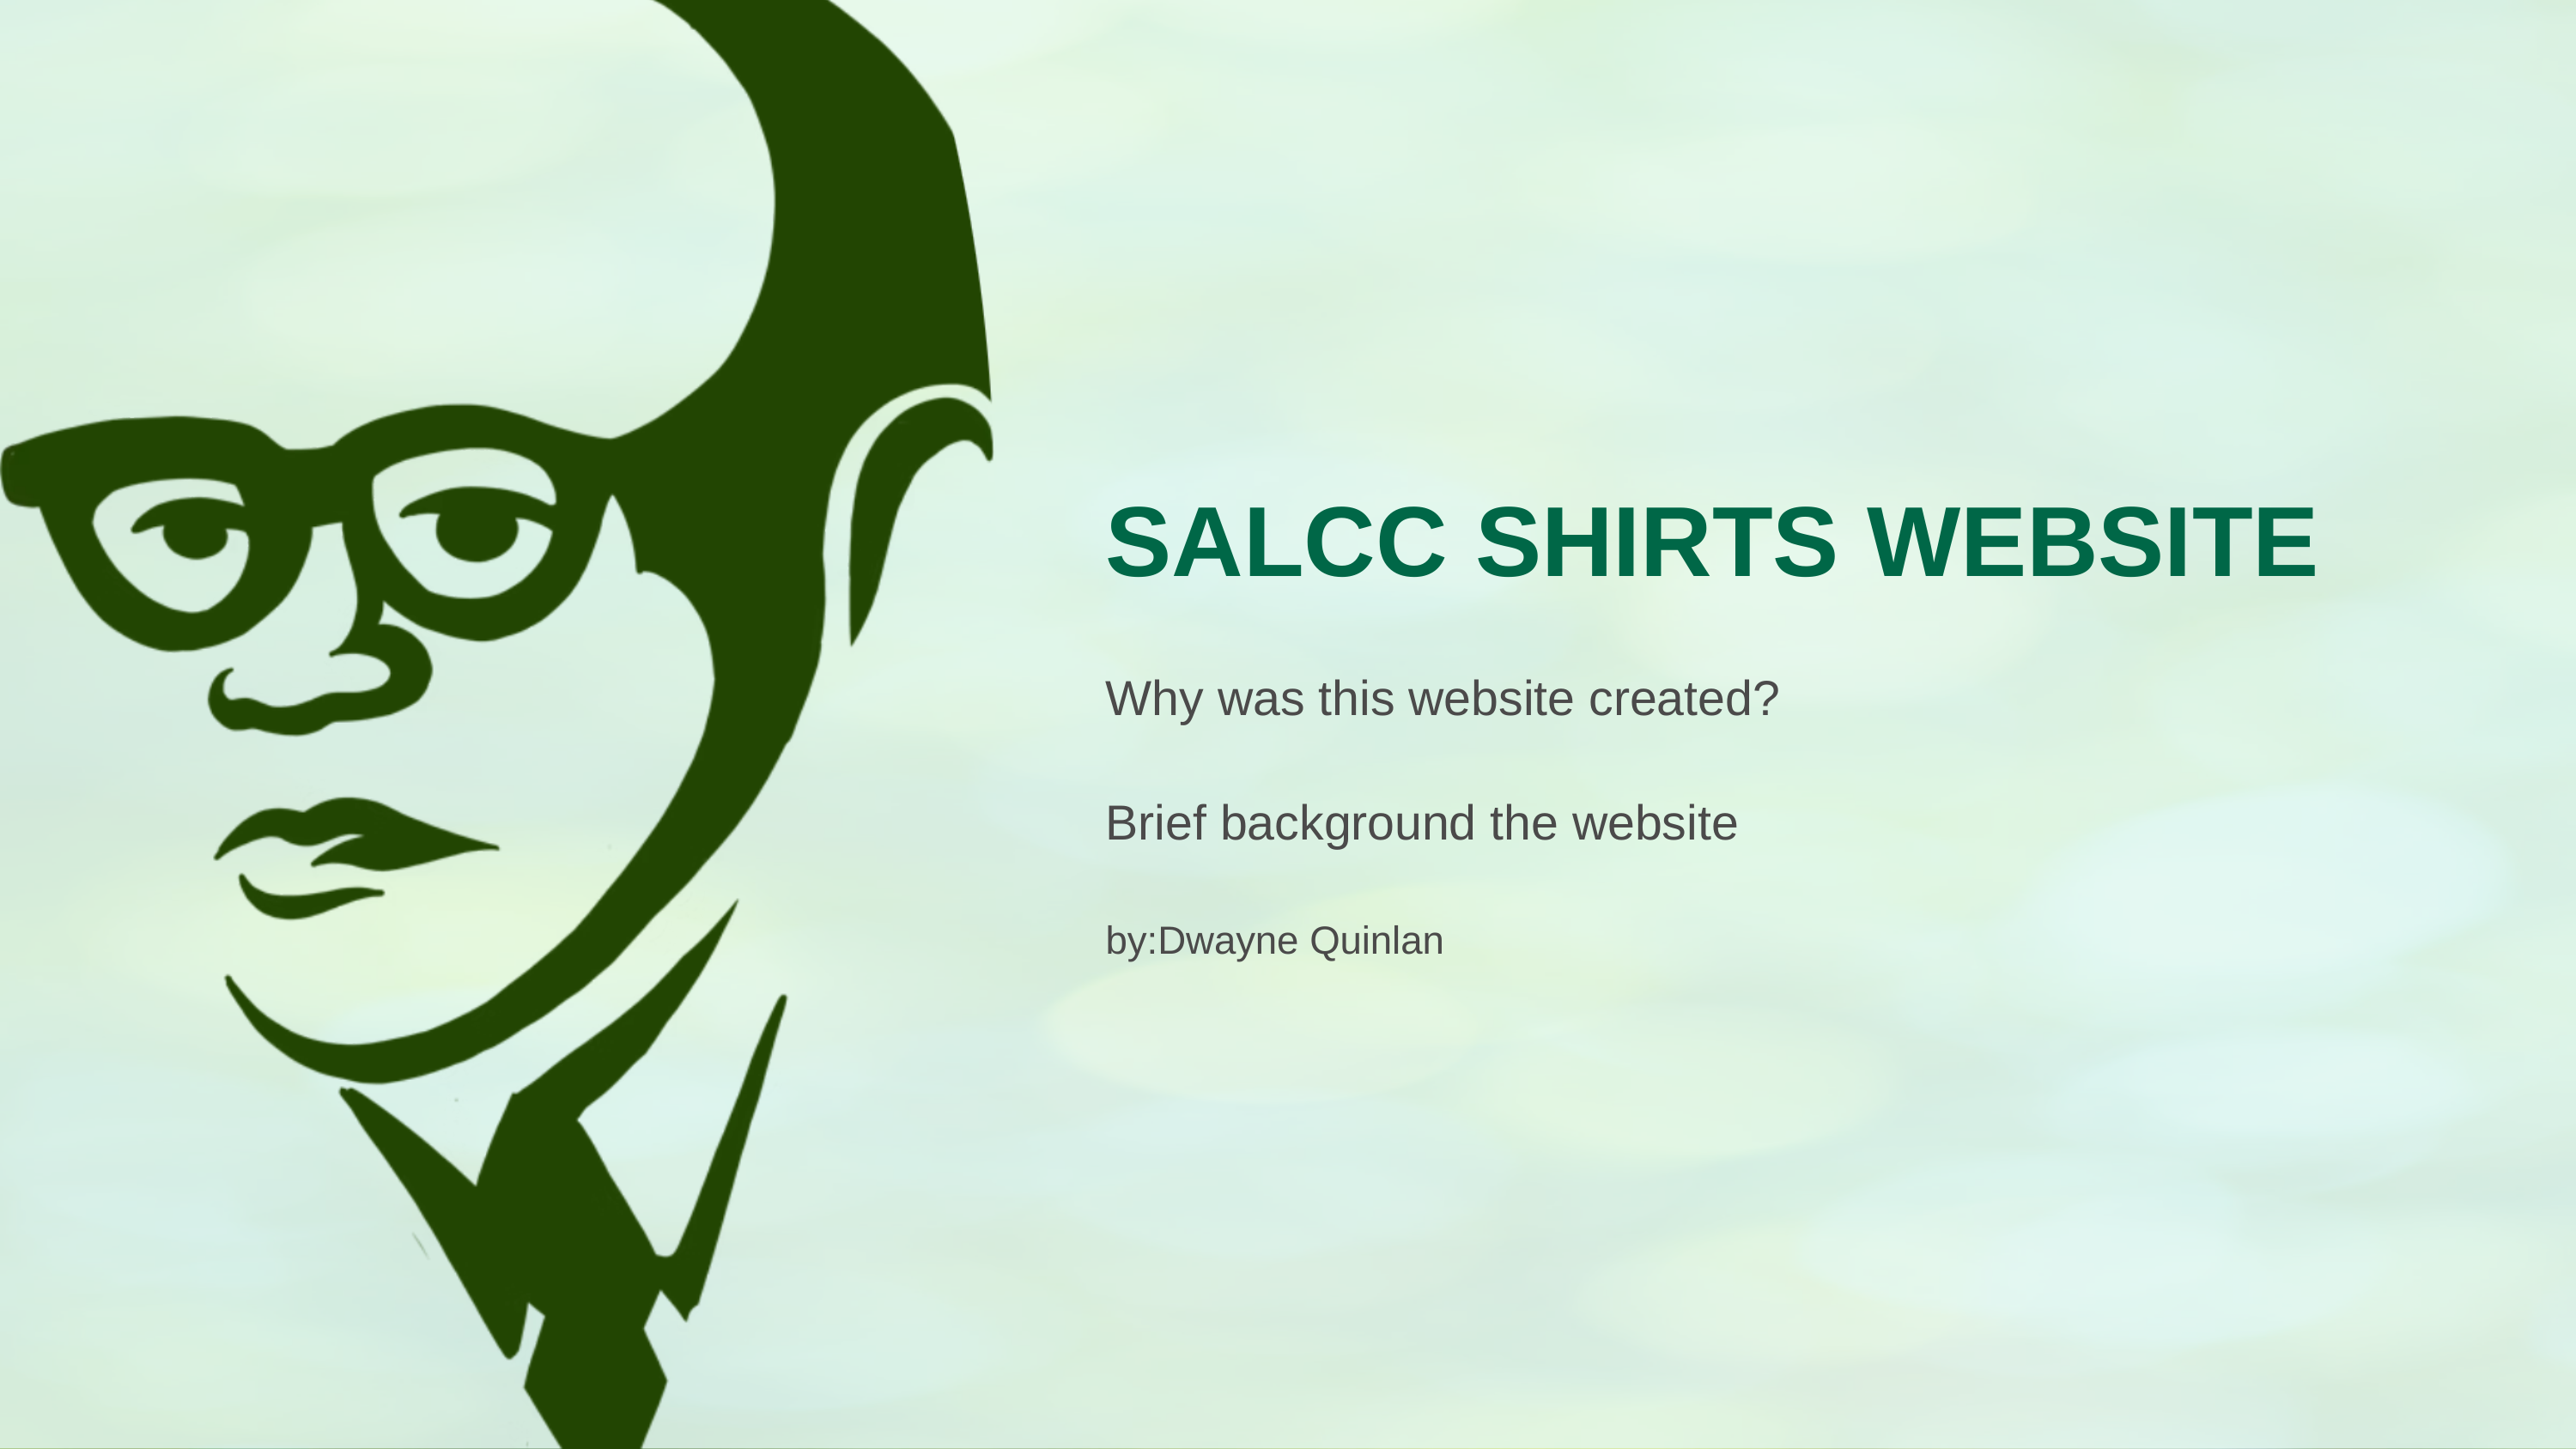

SALCC SHIRTS WEBSITE

Why was this website created?

Brief background the website

by:Dwayne Quinlan